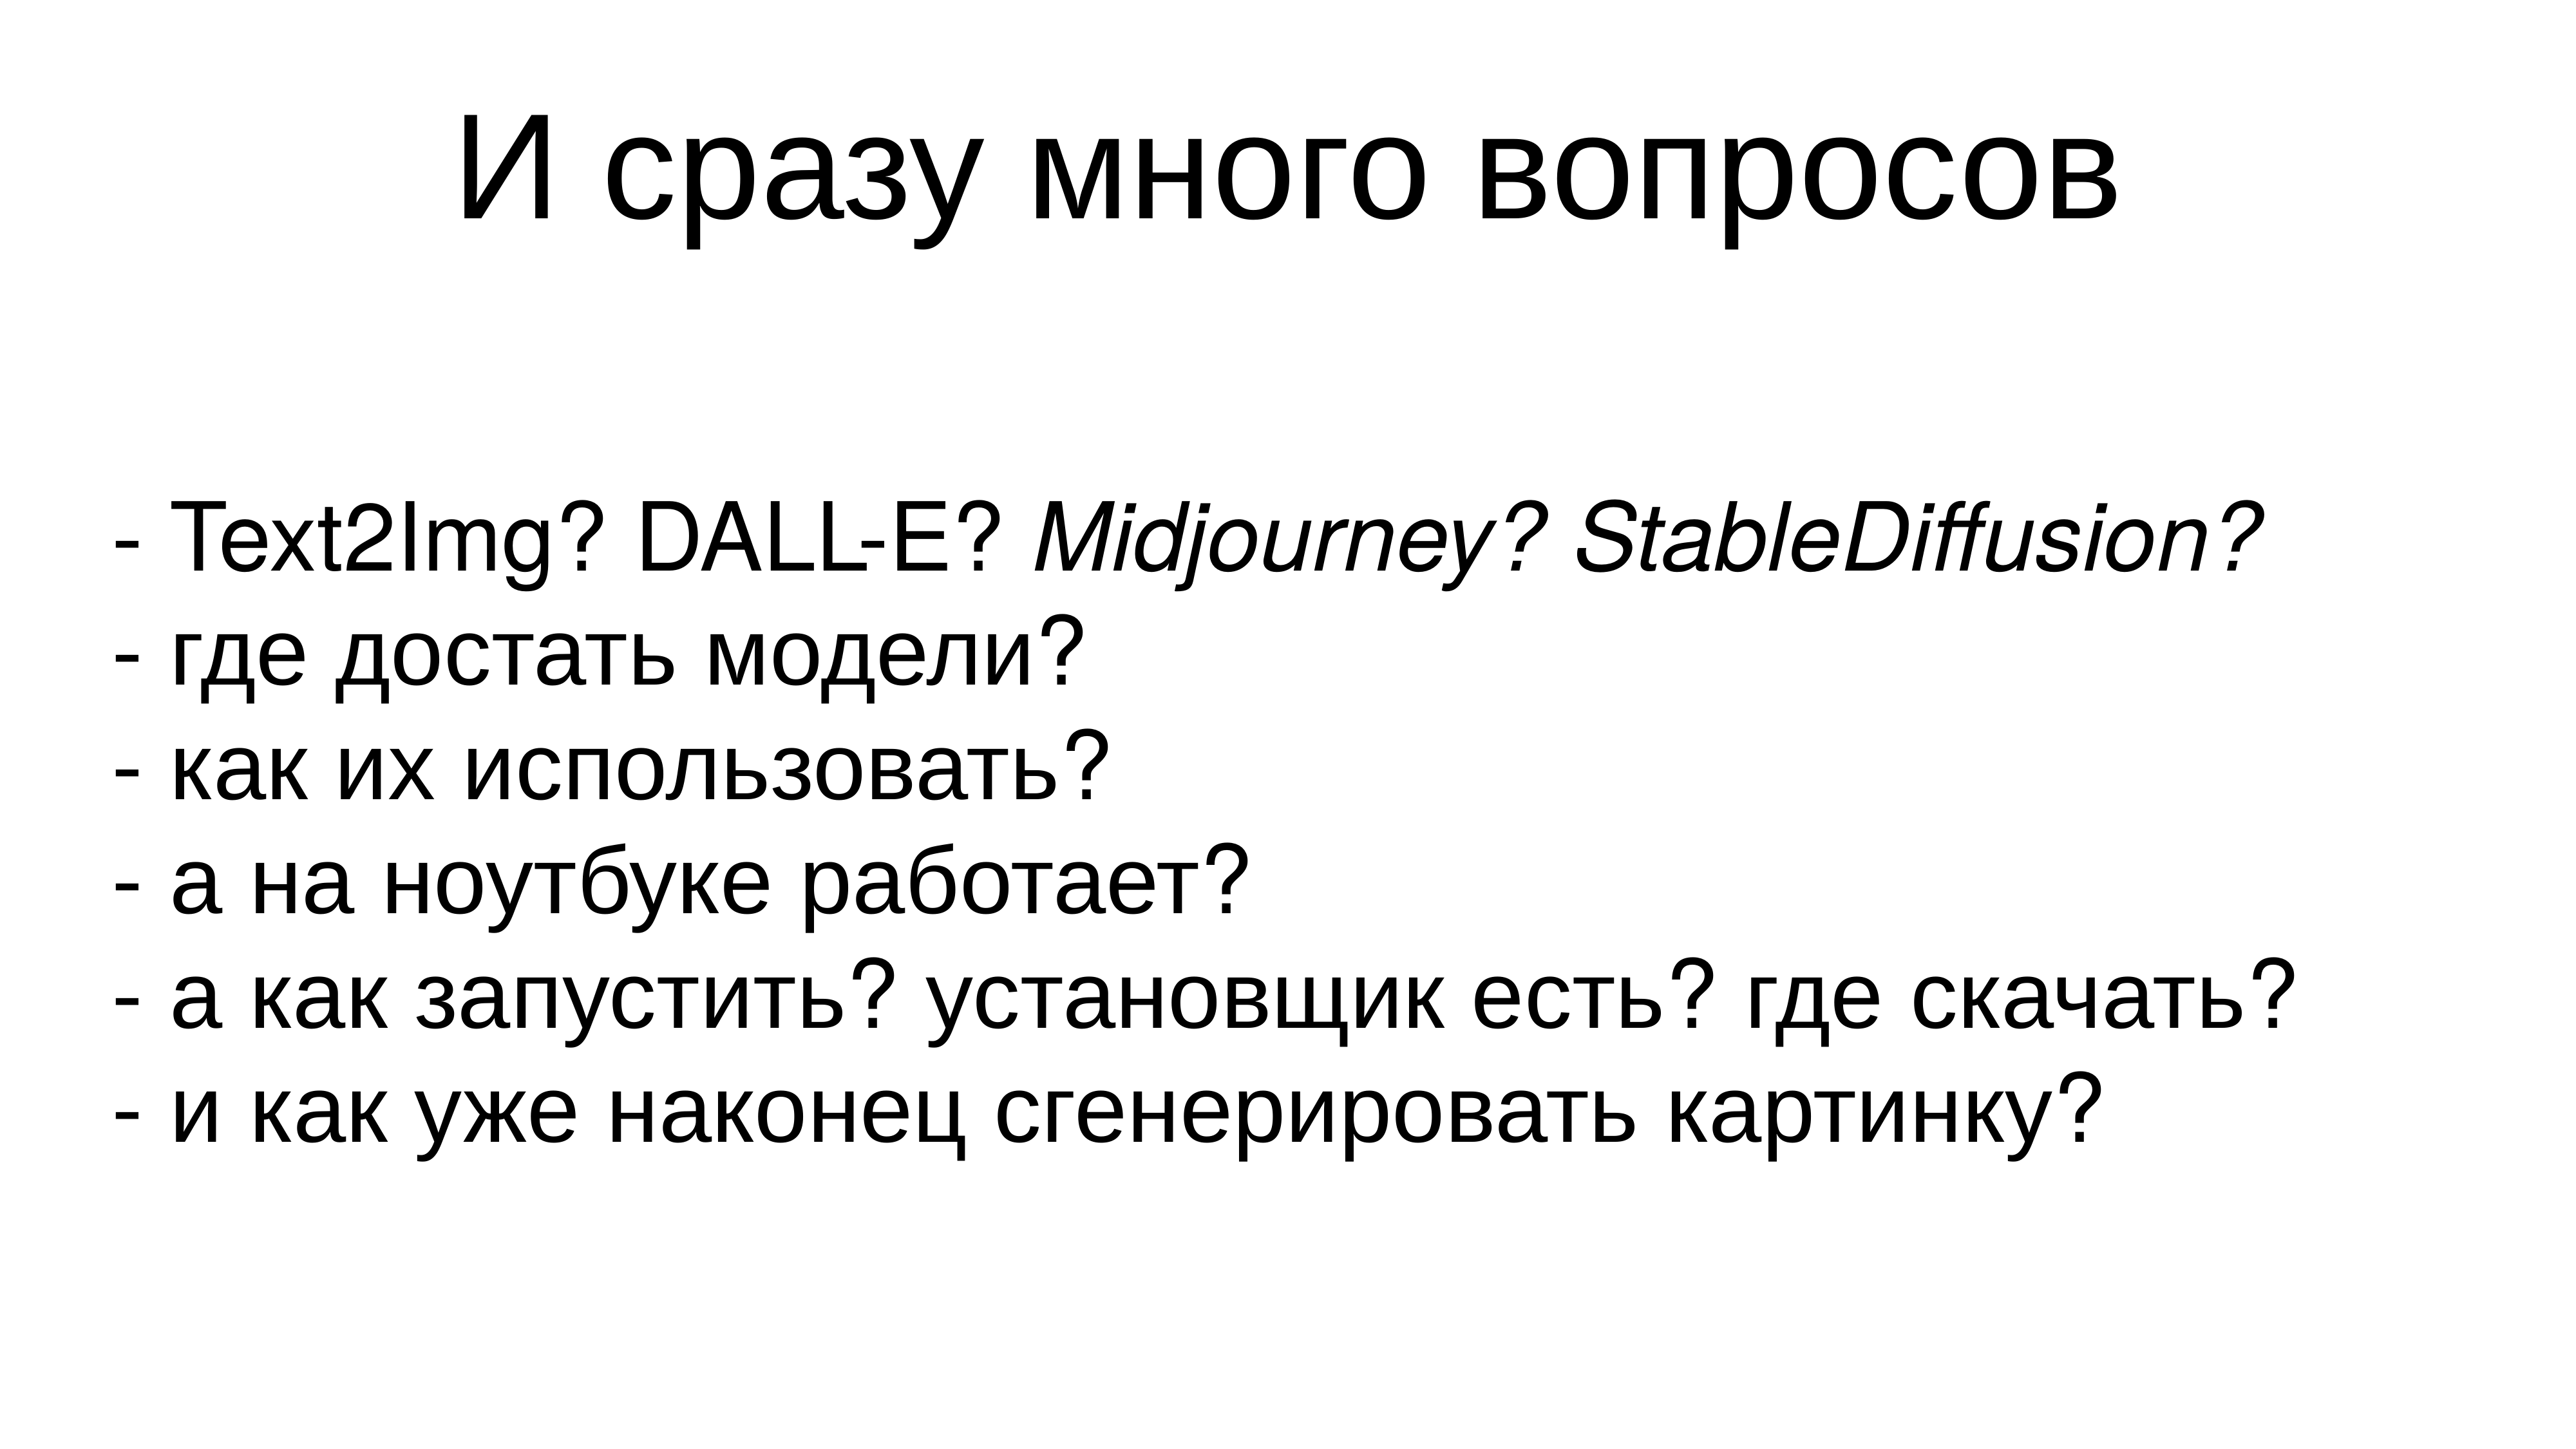

# И сразу много вопросов
- Text2Img? DALL-E? Midjourney? StableDiffusion?
- где достать модели?
- как их использовать?
- а на ноутбуке работает?
- а как запустить? установщик есть? где скачать?
- и как уже наконец сгенерировать картинку?